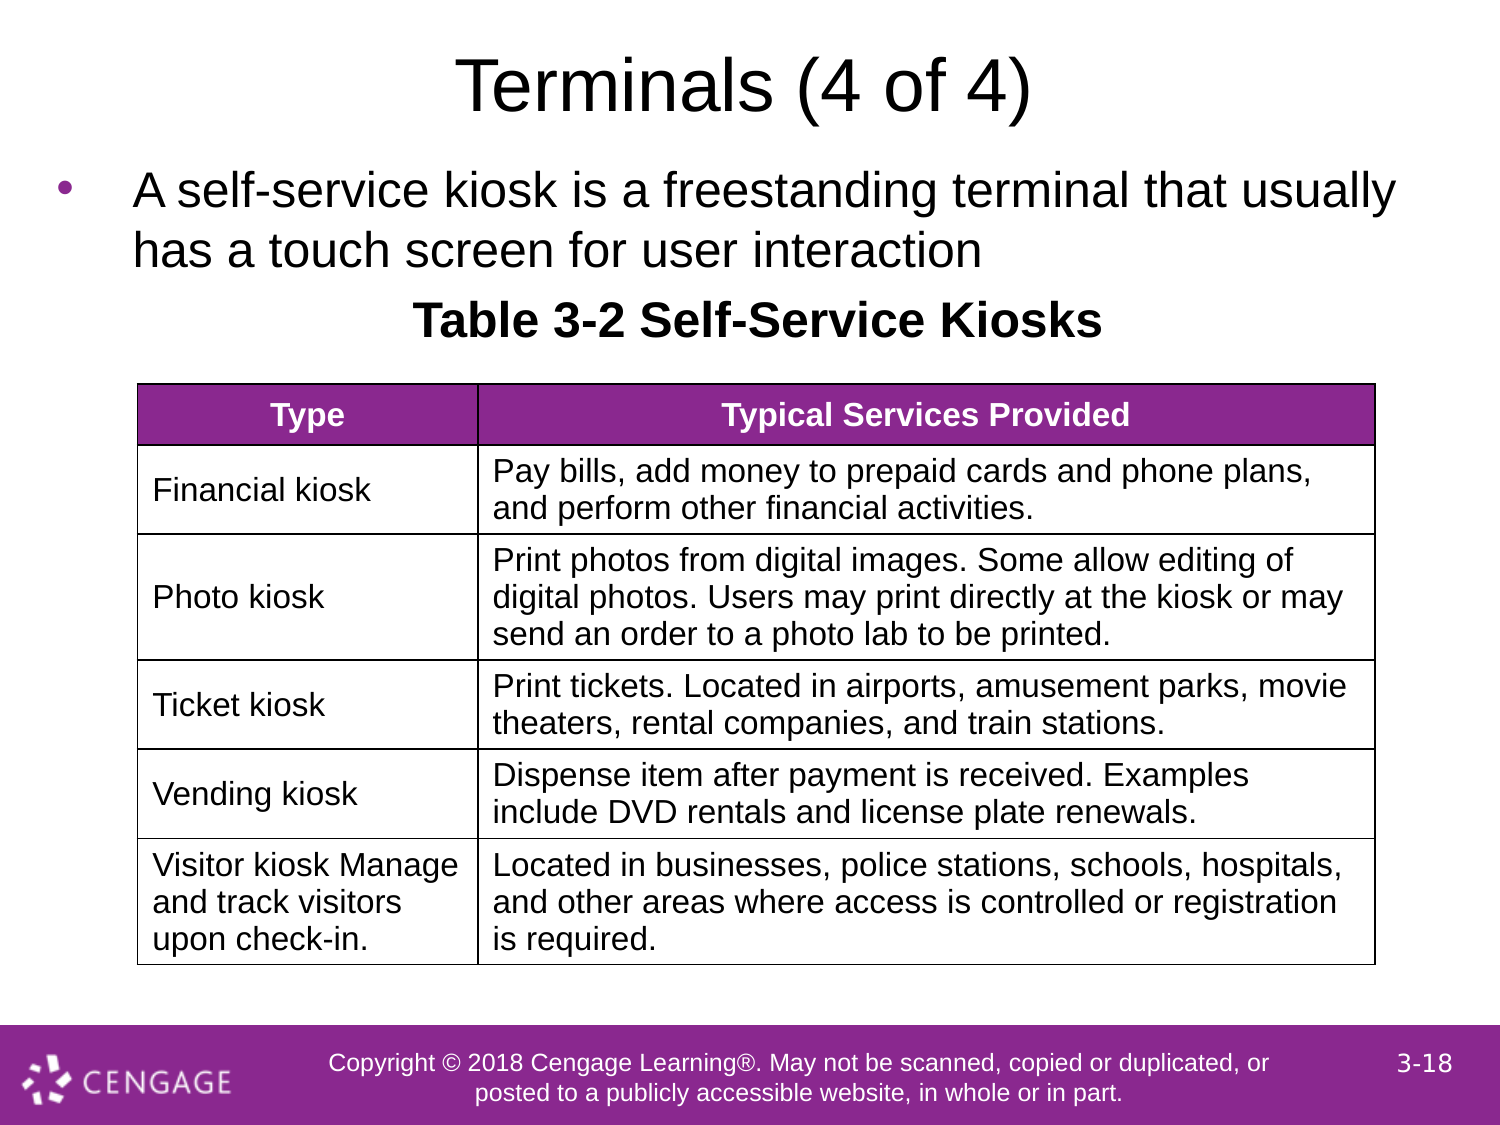

# Terminals (4 of 4)
A self-service kiosk is a freestanding terminal that usually has a touch screen for user interaction
Table 3-2 Self-Service Kiosks
| Type | Typical Services Provided |
| --- | --- |
| Financial kiosk | Pay bills, add money to prepaid cards and phone plans, and perform other financial activities. |
| Photo kiosk | Print photos from digital images. Some allow editing of digital photos. Users may print directly at the kiosk or may send an order to a photo lab to be printed. |
| Ticket kiosk | Print tickets. Located in airports, amusement parks, movie theaters, rental companies, and train stations. |
| Vending kiosk | Dispense item after payment is received. Examples include DVD rentals and license plate renewals. |
| Visitor kiosk Manage and track visitors upon check-in. | Located in businesses, police stations, schools, hospitals, and other areas where access is controlled or registration is required. |